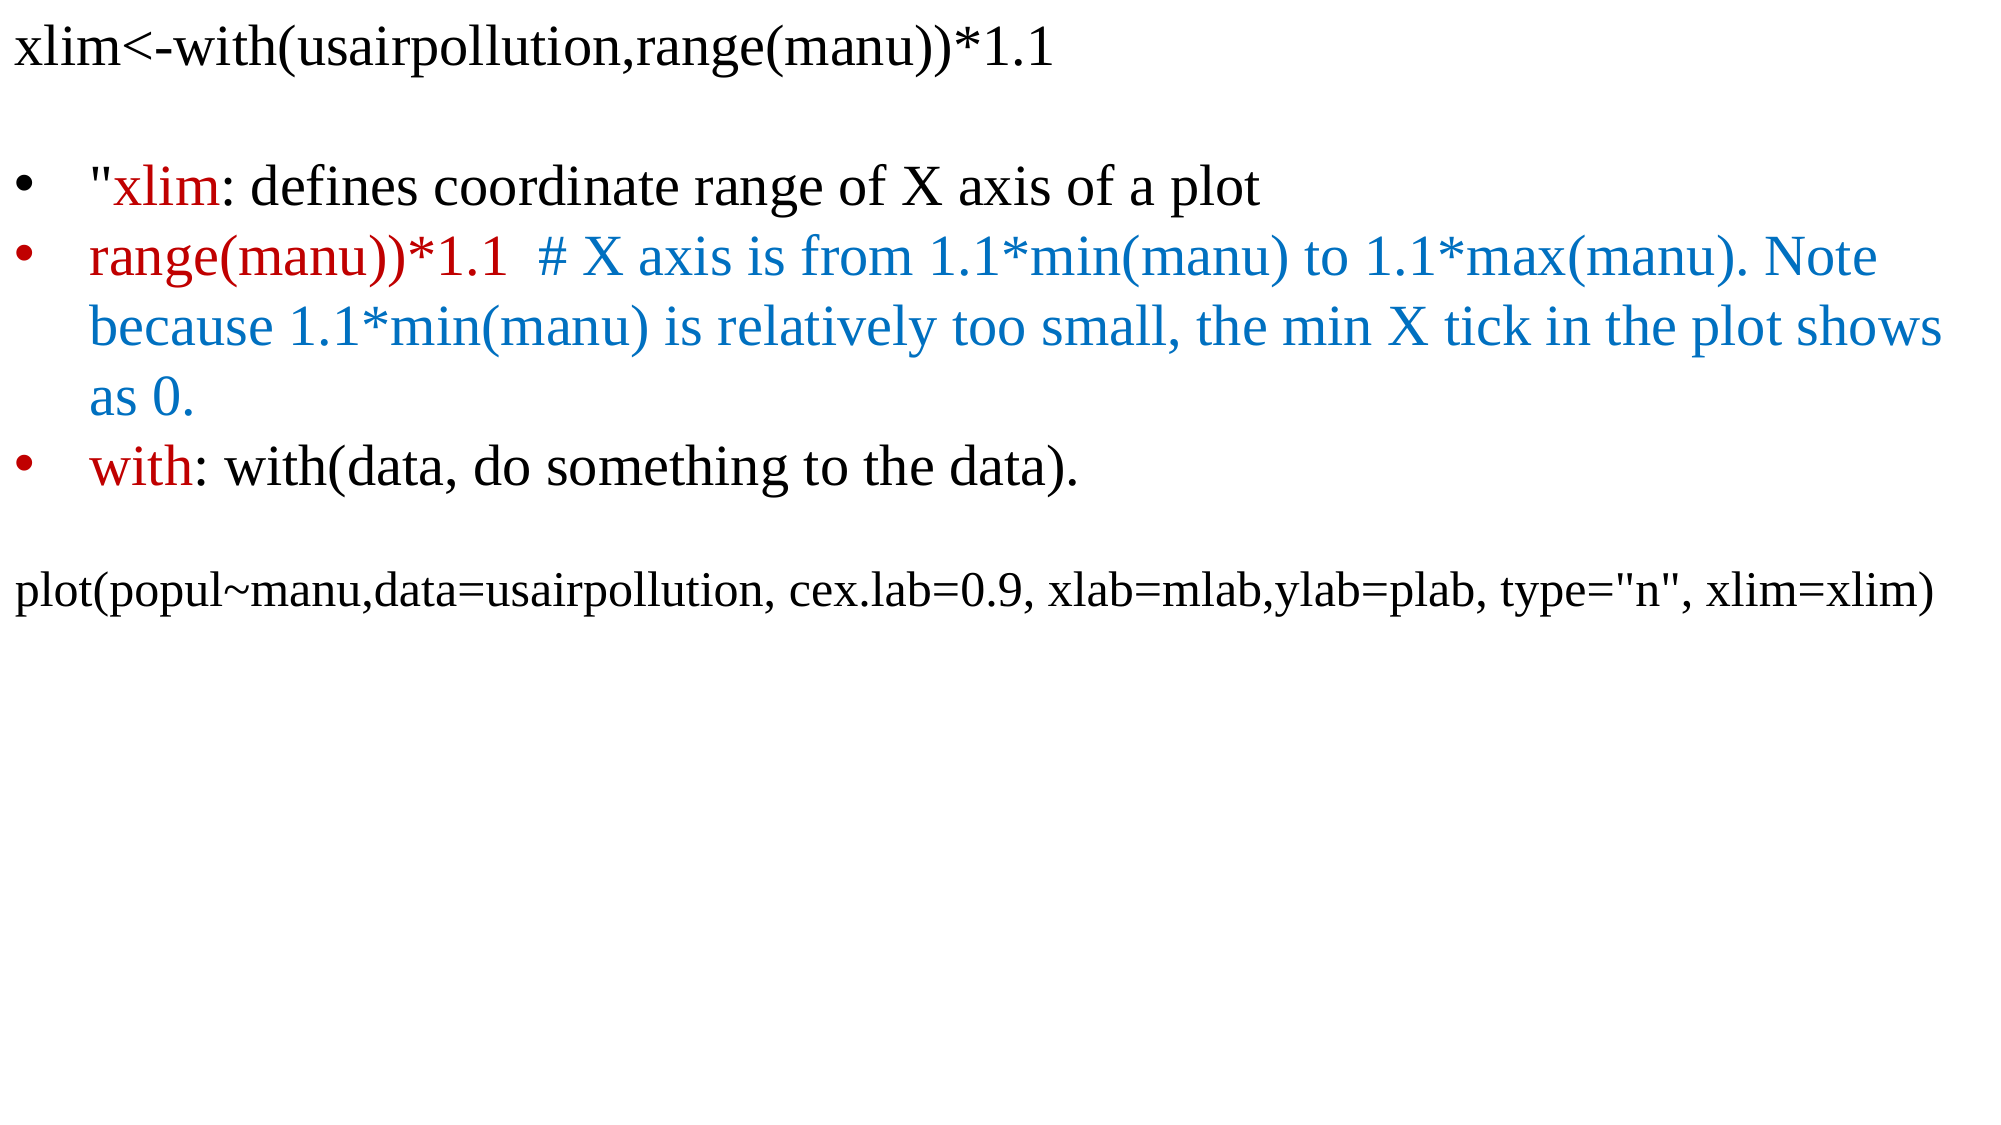

xlim<-with(usairpollution,range(manu))*1.1

"xlim: defines coordinate range of X axis of a plot
range(manu))*1.1  # X axis is from 1.1*min(manu) to 1.1*max(manu). Note because 1.1*min(manu) is relatively too small, the min X tick in the plot shows as 0.
with: with(data, do something to the data).

plot(popul~manu,data=usairpollution, cex.lab=0.9, xlab=mlab,ylab=plab, type="n", xlim=xlim)